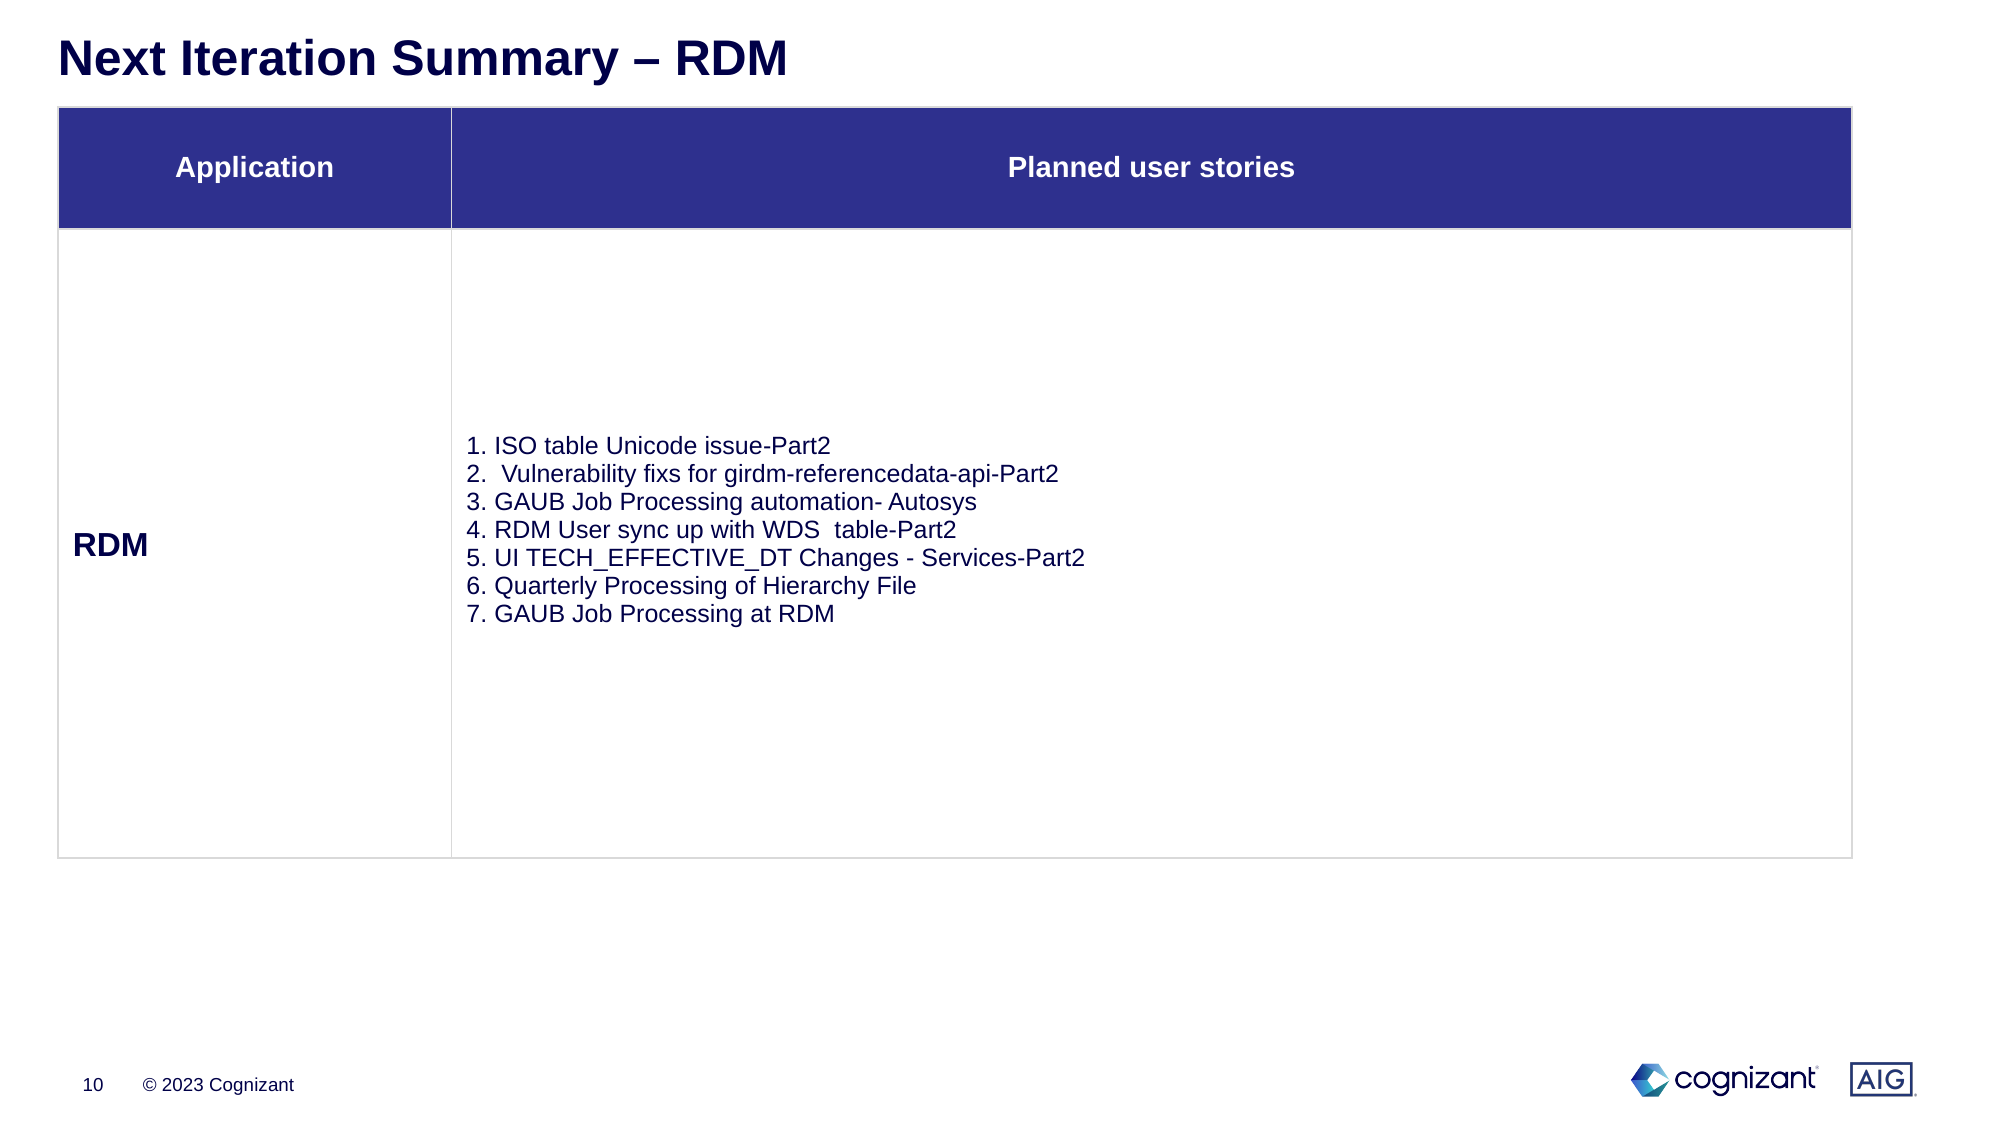

# Next Iteration Summary – RDM
| Application | Planned user stories |
| --- | --- |
| RDM | 1. ISO table Unicode issue-Part2 2. Vulnerability fixs for girdm-referencedata-api-Part2 3. GAUB Job Processing automation- Autosys 4. RDM User sync up with WDS table-Part2 5. UI TECH\_EFFECTIVE\_DT Changes - Services-Part2 6. Quarterly Processing of Hierarchy File 7. GAUB Job Processing at RDM |